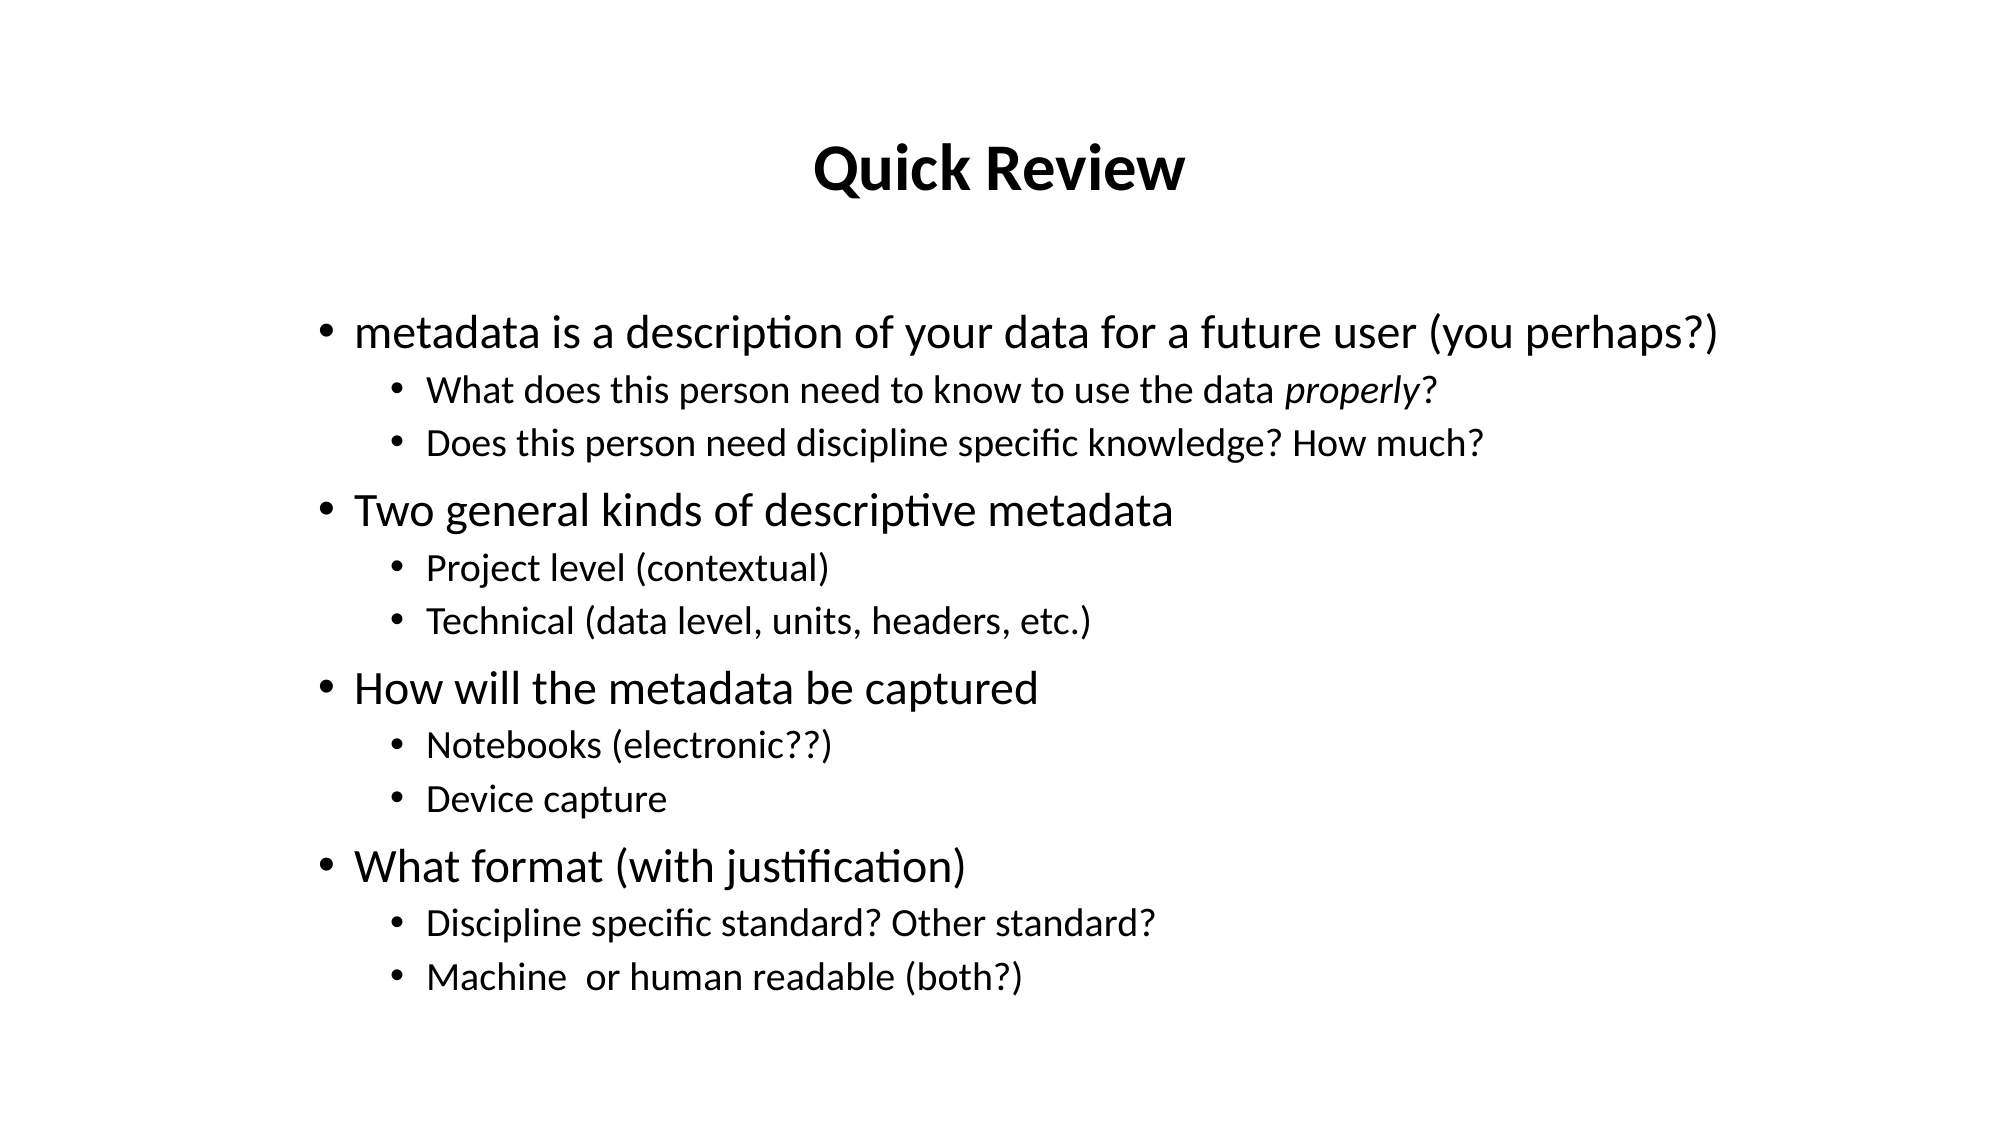

# Quick Review
metadata is a description of your data for a future user (you perhaps?)
What does this person need to know to use the data properly?
Does this person need discipline specific knowledge? How much?
Two general kinds of descriptive metadata
Project level (contextual)
Technical (data level, units, headers, etc.)
How will the metadata be captured
Notebooks (electronic??)
Device capture
What format (with justification)
Discipline specific standard? Other standard?
Machine  or human readable (both?)